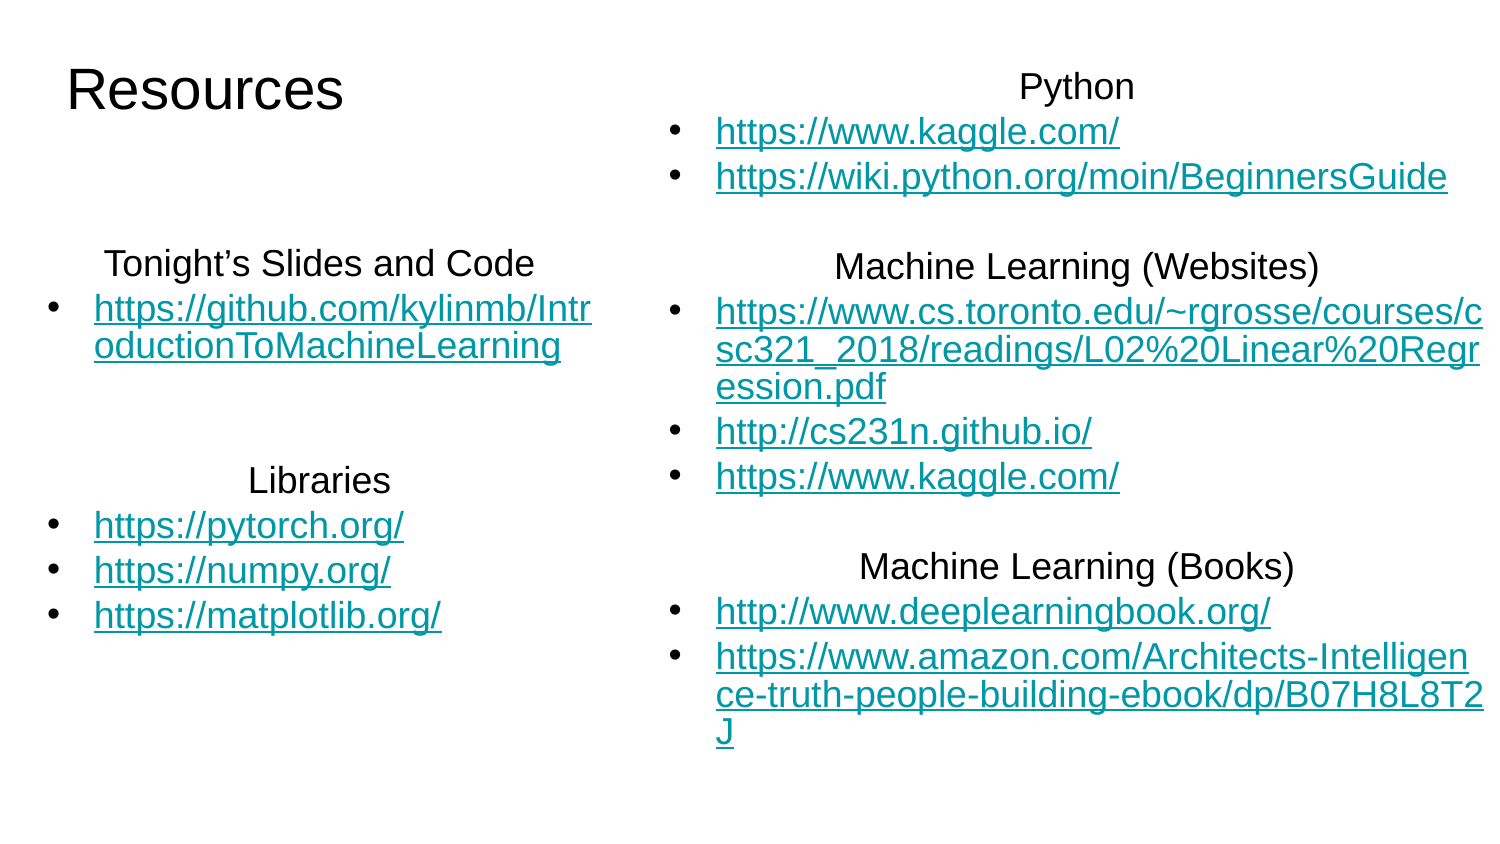

# Resources
Python
https://www.kaggle.com/
https://wiki.python.org/moin/BeginnersGuide

Machine Learning (Websites)
https://www.cs.toronto.edu/~rgrosse/courses/csc321_2018/readings/L02%20Linear%20Regression.pdf
http://cs231n.github.io/
https://www.kaggle.com/

Machine Learning (Books)
http://www.deeplearningbook.org/
https://www.amazon.com/Architects-Intelligence-truth-people-building-ebook/dp/B07H8L8T2J
Tonight’s Slides and Code
https://github.com/kylinmb/IntroductionToMachineLearning

Libraries
https://pytorch.org/
https://numpy.org/
https://matplotlib.org/